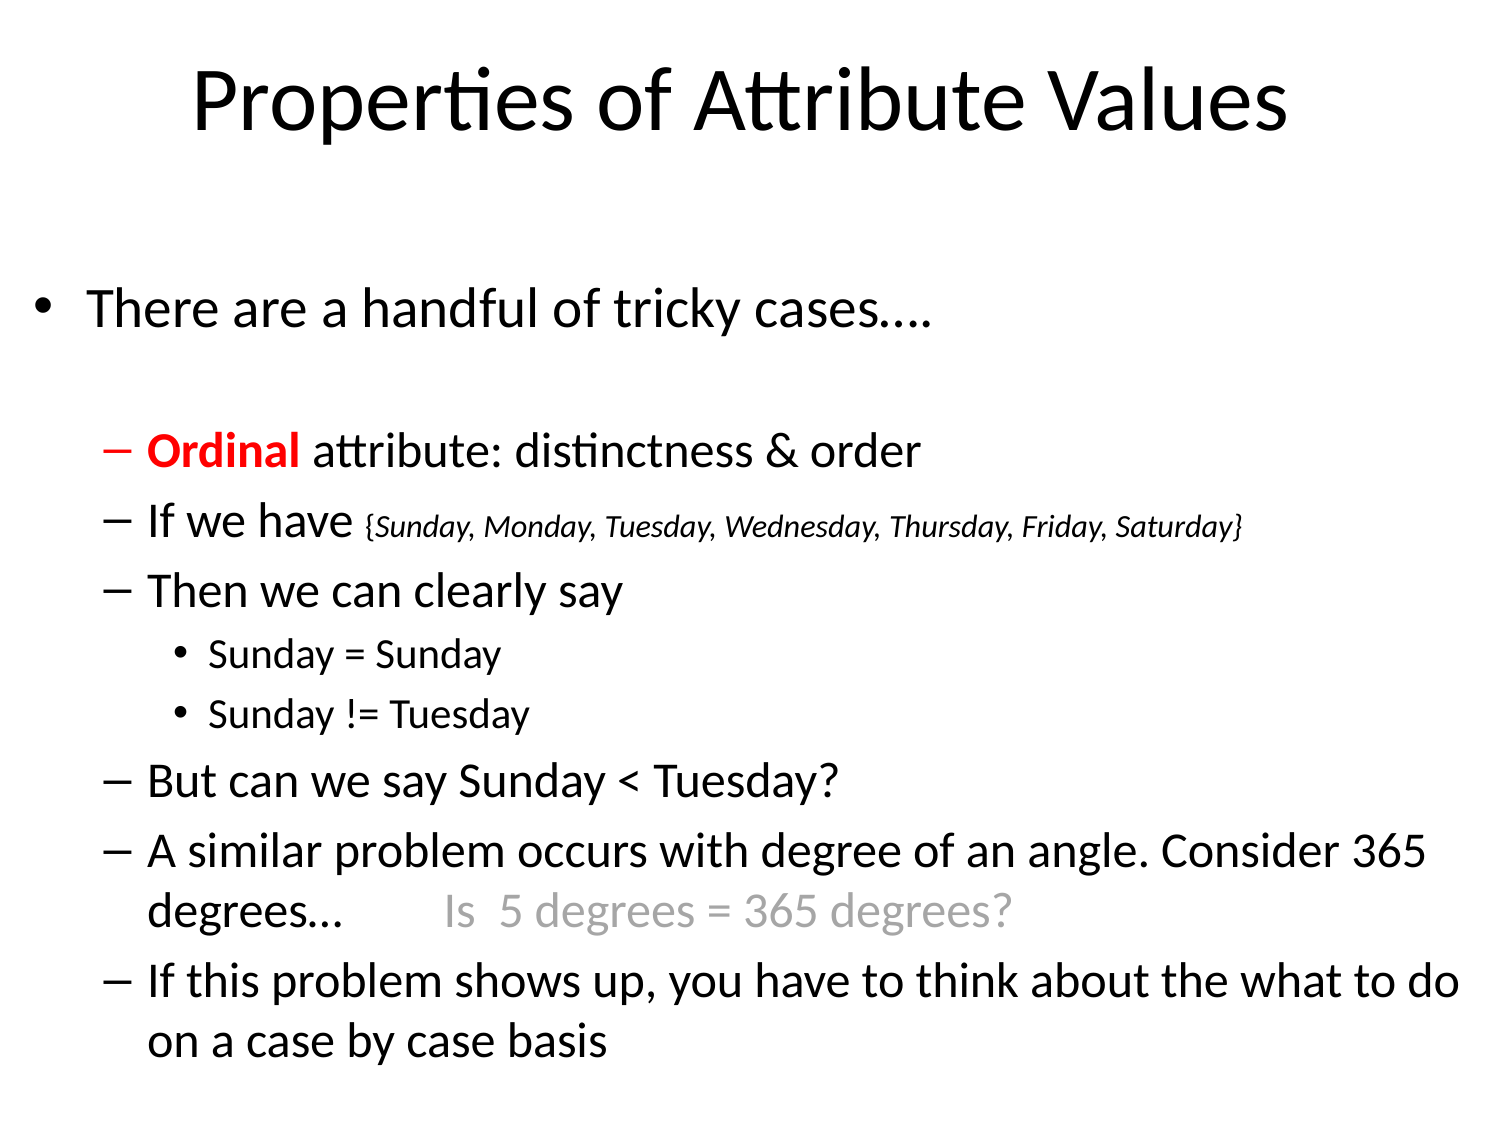

# Properties of Attribute Values
There are a handful of tricky cases….

Ordinal attribute: distinctness & order
If we have {Sunday, Monday, Tuesday, Wednesday, Thursday, Friday, Saturday}
Then we can clearly say
Sunday = Sunday
Sunday != Tuesday
But can we say Sunday < Tuesday?
A similar problem occurs with degree of an angle. Consider 365 degrees…         Is  5 degrees = 365 degrees?
If this problem shows up, you have to think about the what to do on a case by case basis